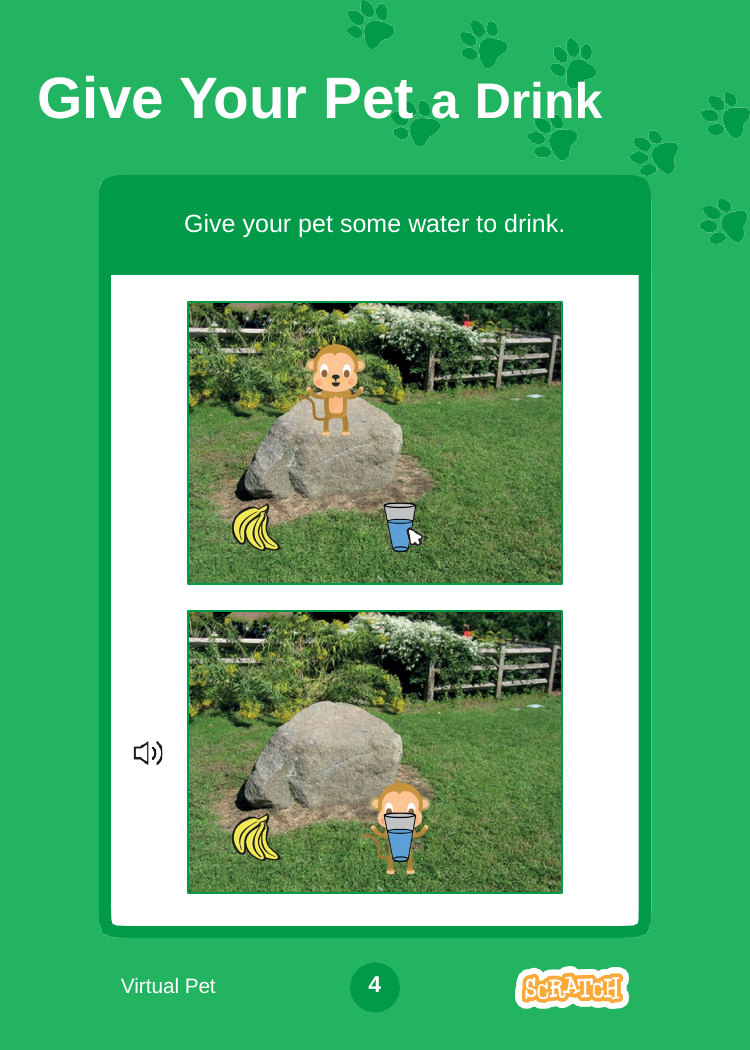

# Give Your Pet a Drink

Give your pet some water to drink.

4
Virtual Pet